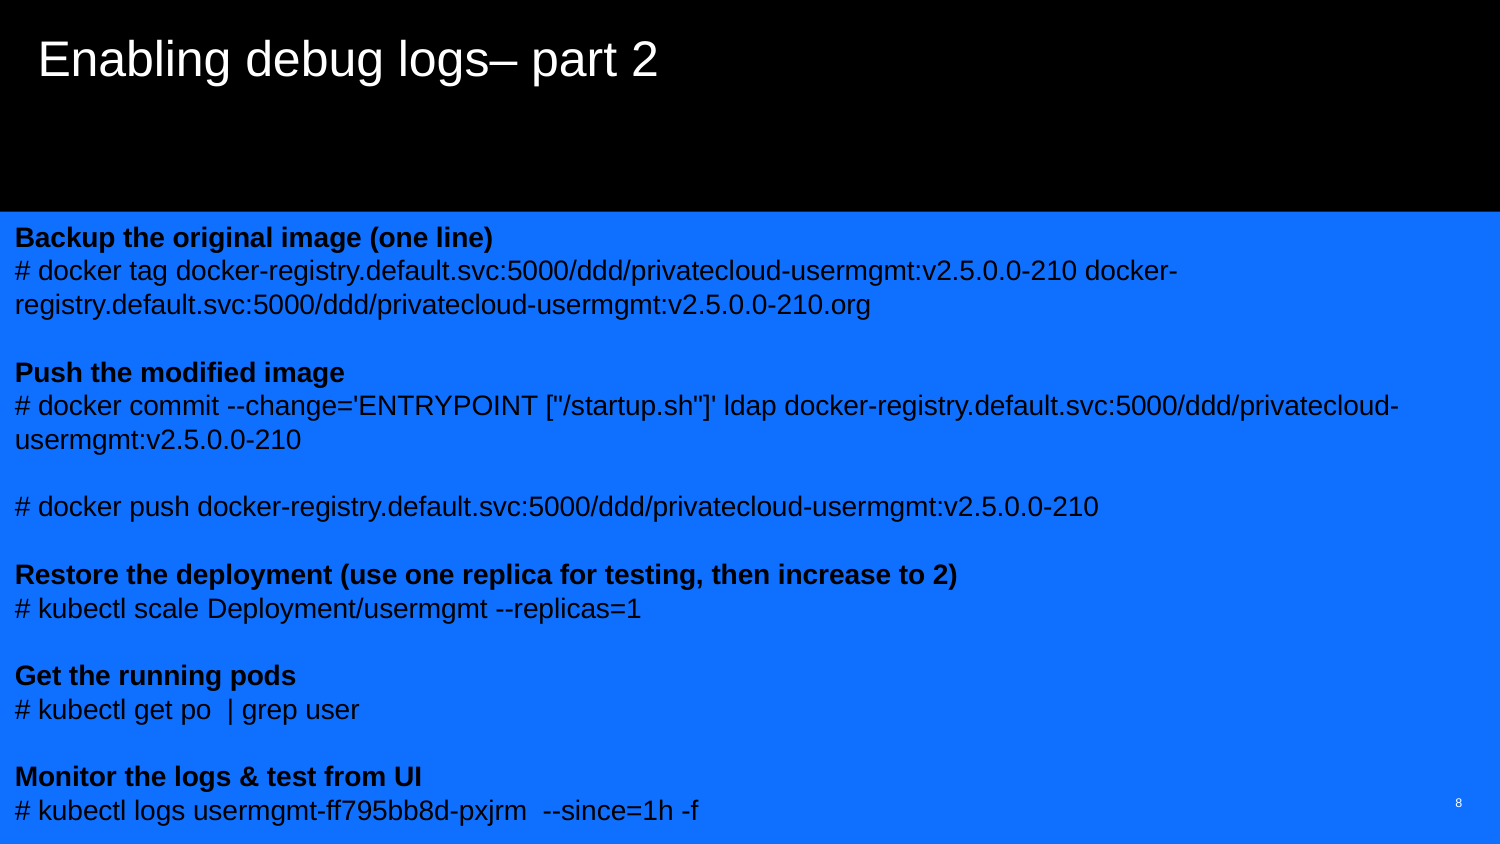

# Enabling debug logs– part 2
Backup the original image (one line)
# docker tag docker-registry.default.svc:5000/ddd/privatecloud-usermgmt:v2.5.0.0-210 docker-registry.default.svc:5000/ddd/privatecloud-usermgmt:v2.5.0.0-210.org

Push the modified image
# docker commit --change='ENTRYPOINT ["/startup.sh"]' ldap docker-registry.default.svc:5000/ddd/privatecloud-usermgmt:v2.5.0.0-210

# docker push docker-registry.default.svc:5000/ddd/privatecloud-usermgmt:v2.5.0.0-210

Restore the deployment (use one replica for testing, then increase to 2)
# kubectl scale Deployment/usermgmt --replicas=1

Get the running pods
# kubectl get po  | grep user

Monitor the logs & test from UI
# kubectl logs usermgmt-ff795bb8d-pxjrm  --since=1h -f
8